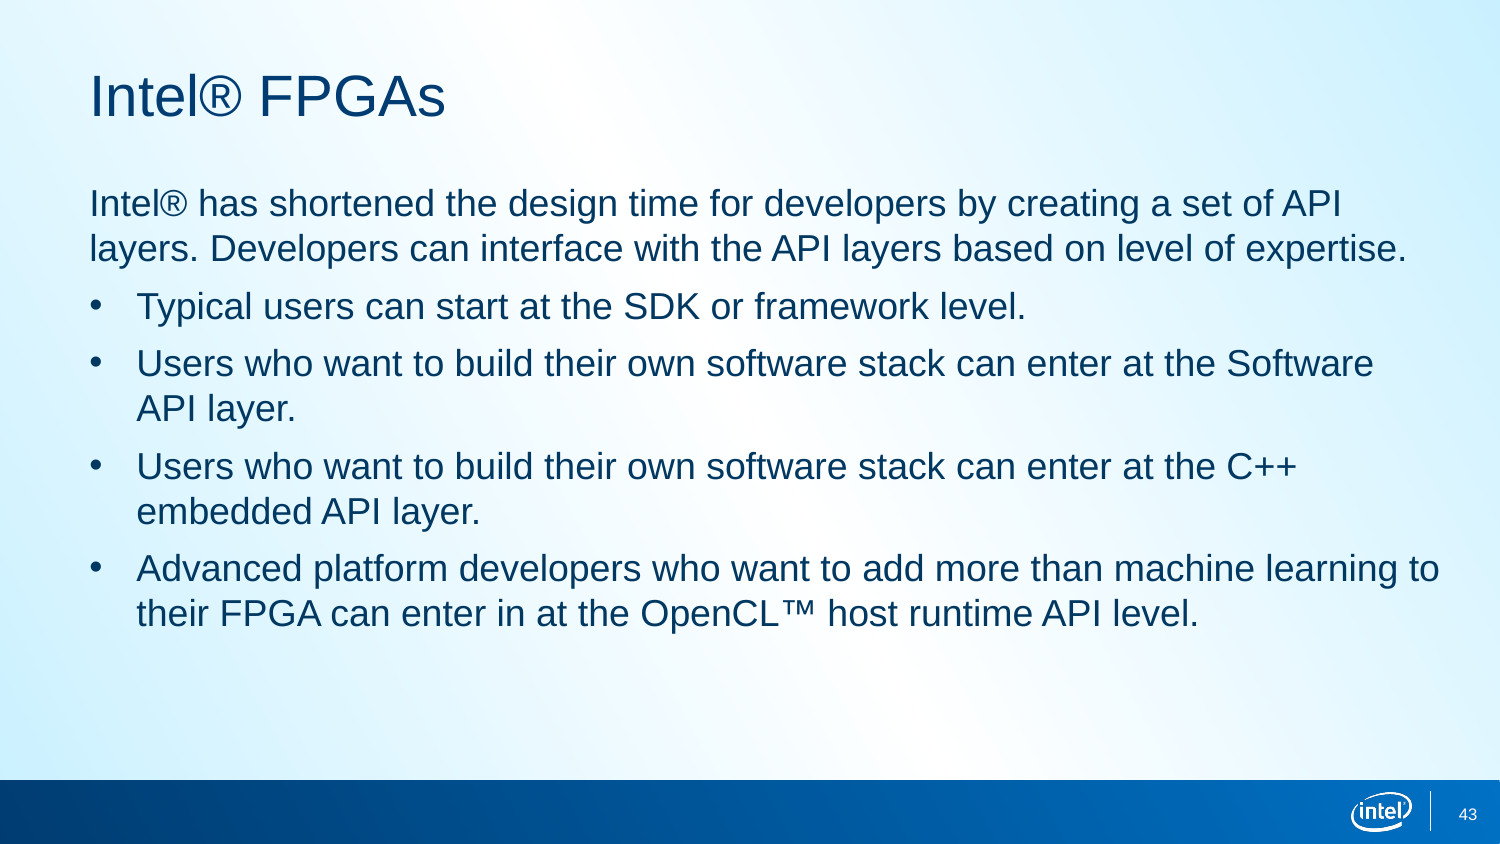

Intel® FPGAs
Intel® has shortened the design time for developers by creating a set of API layers. Developers can interface with the API layers based on level of expertise.
Typical users can start at the SDK or framework level.
Users who want to build their own software stack can enter at the Software API layer.
Users who want to build their own software stack can enter at the C++ embedded API layer.
Advanced platform developers who want to add more than machine learning to their FPGA can enter in at the OpenCL™ host runtime API level.
43